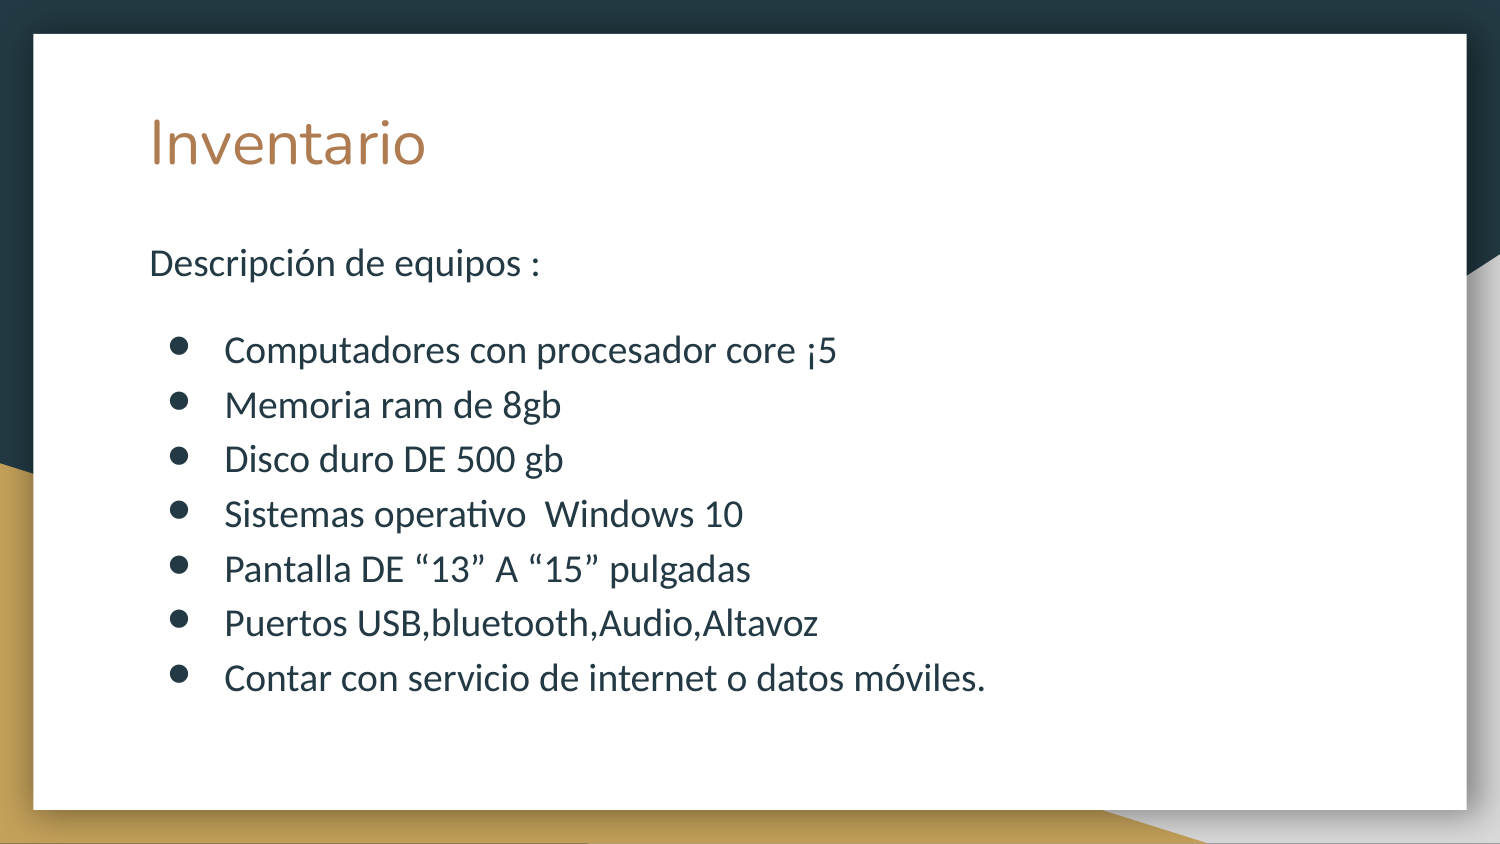

# Inventario
Descripción de equipos :
Computadores con procesador core ¡5
Memoria ram de 8gb
Disco duro DE 500 gb
Sistemas operativo  Windows 10
Pantalla DE “13” A “15” pulgadas
Puertos USB,bluetooth,Audio,Altavoz
Contar con servicio de internet o datos móviles.